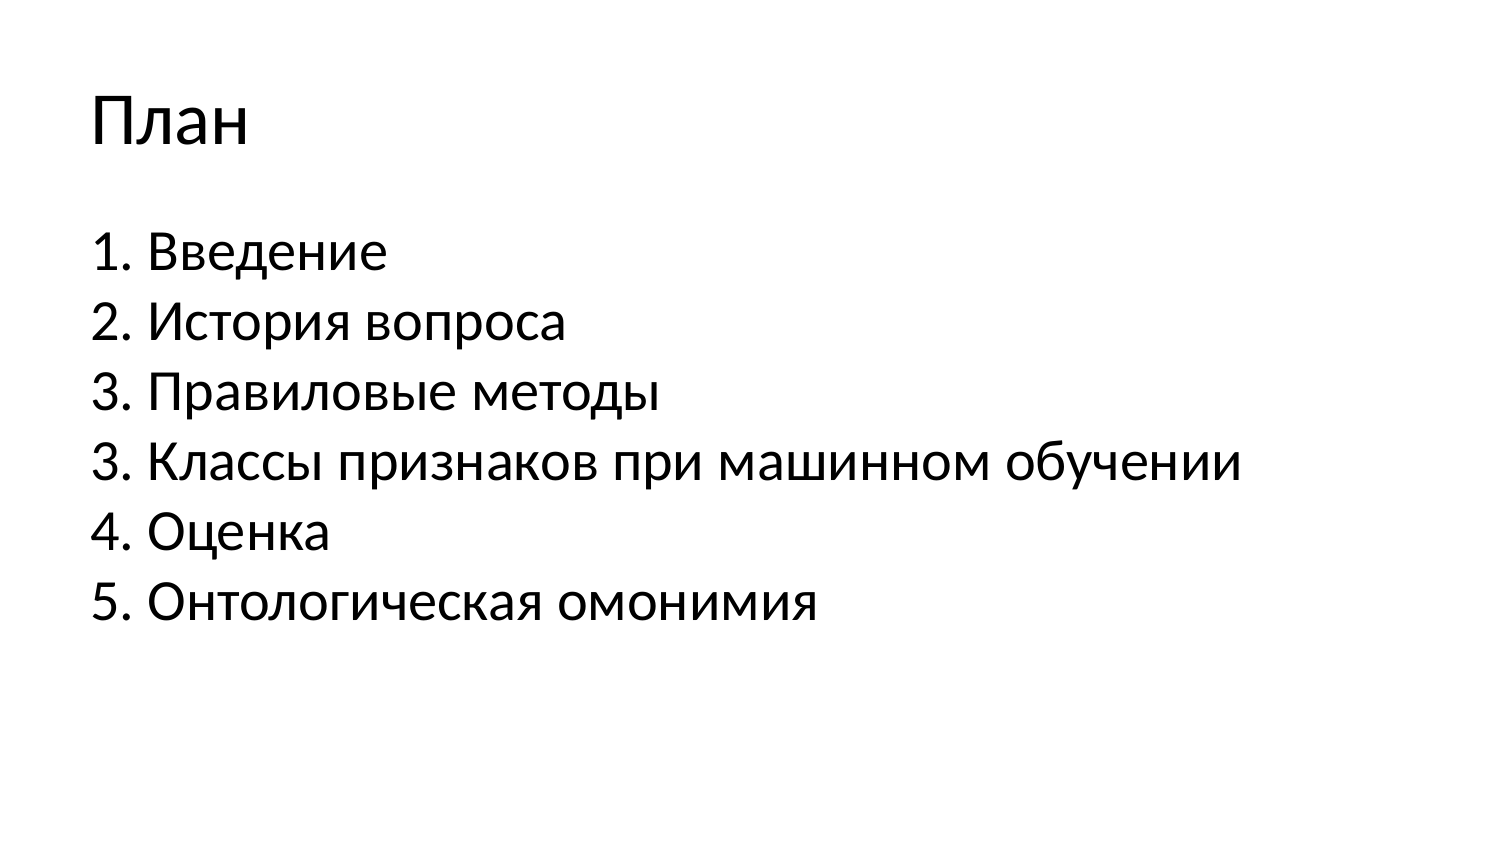

# План
1. Введение
2. История вопроса
3. Правиловые методы
3. Классы признаков при машинном обучении
4. Оценка
5. Онтологическая омонимия